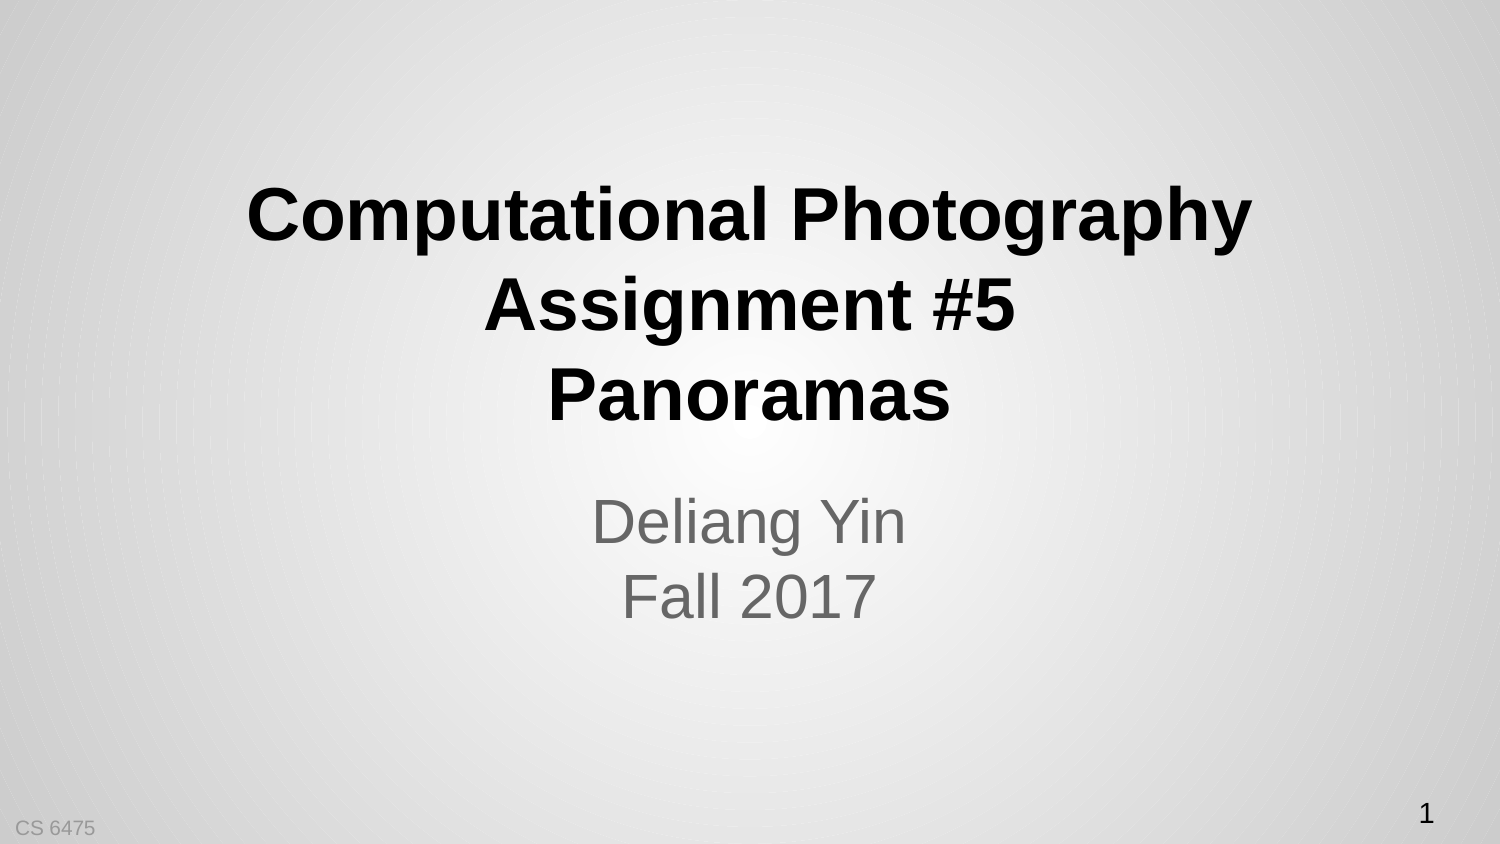

# Computational Photography
Assignment #5
Panoramas
Deliang Yin
Fall 2017
1
CS 6475